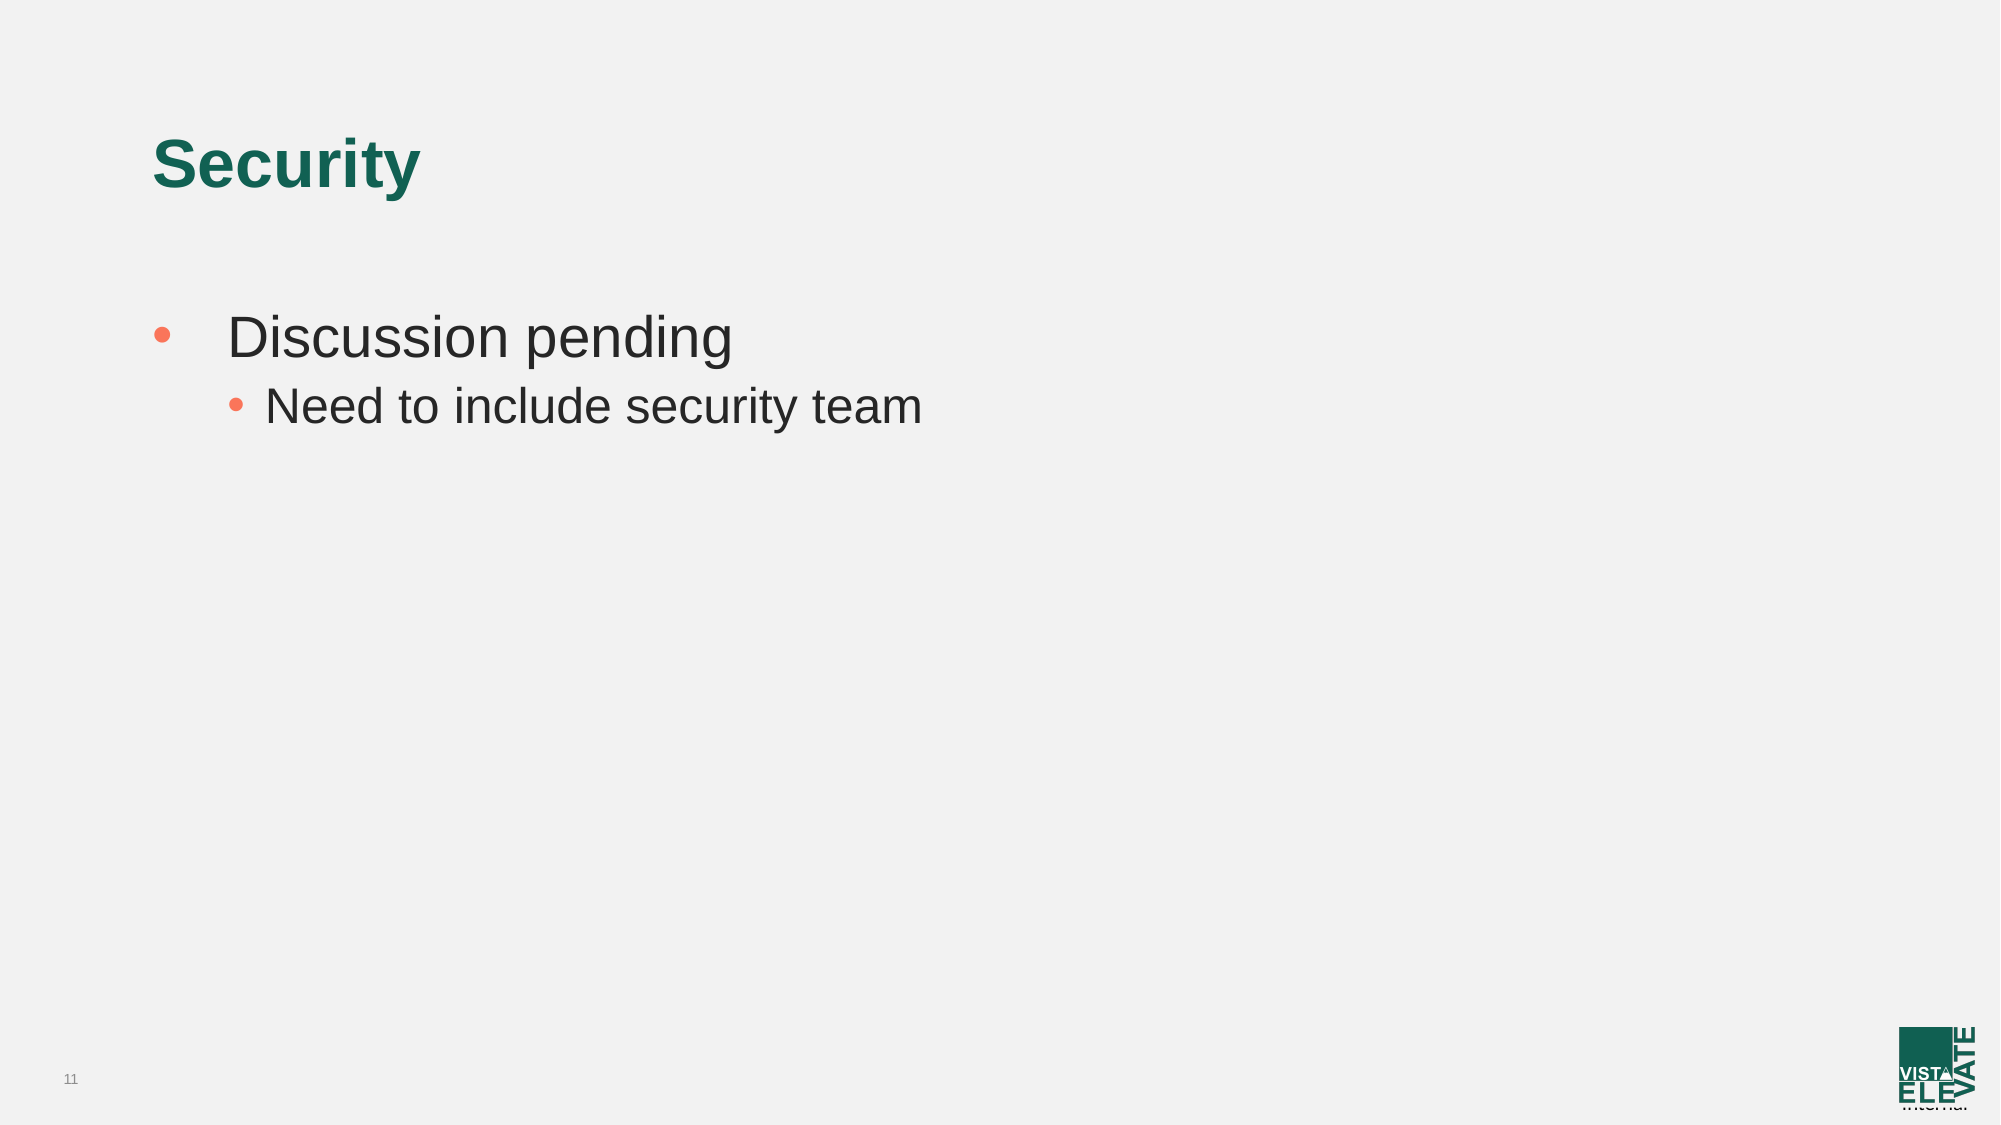

# Security

Discussion pending
Need to include security team